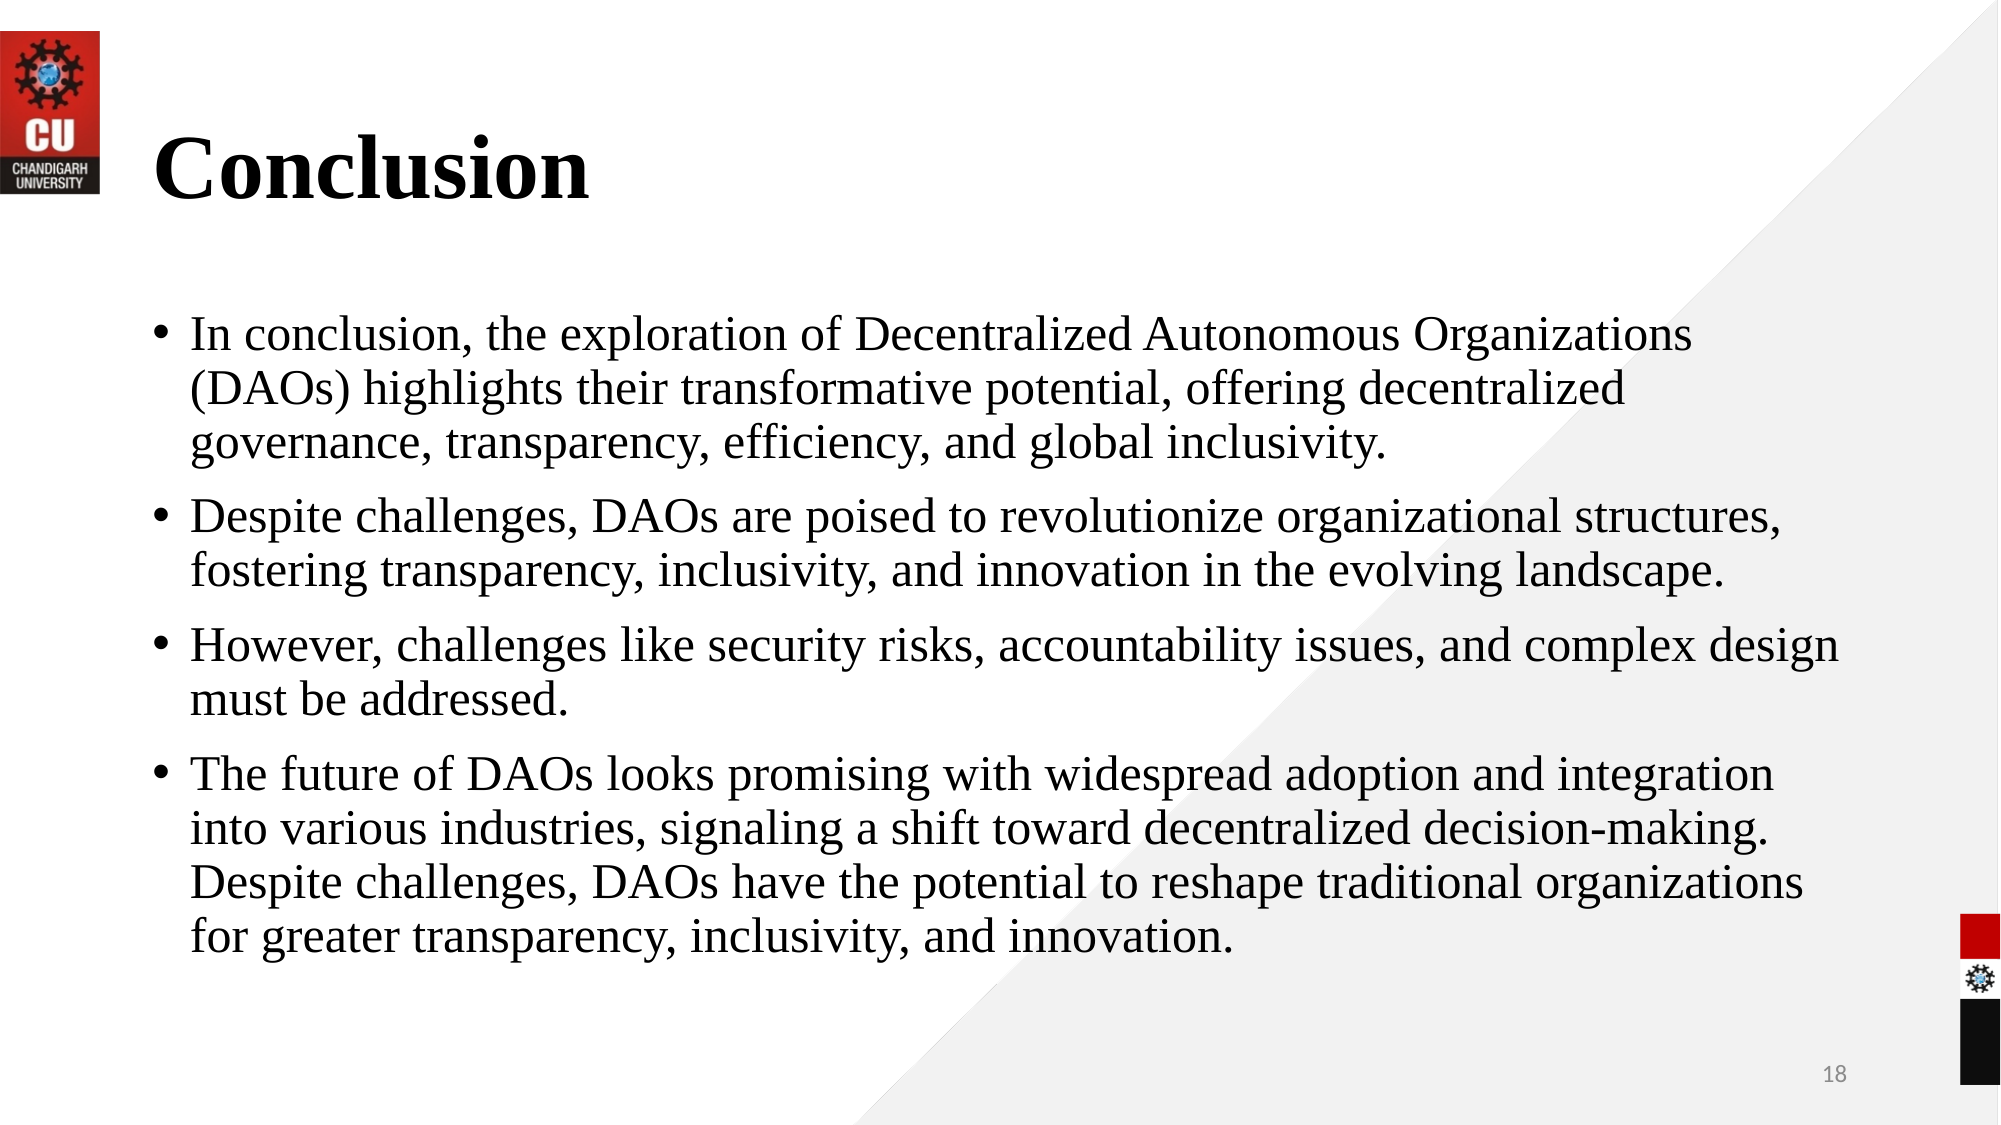

# Conclusion
In conclusion, the exploration of Decentralized Autonomous Organizations (DAOs) highlights their transformative potential, offering decentralized governance, transparency, efficiency, and global inclusivity.
Despite challenges, DAOs are poised to revolutionize organizational structures, fostering transparency, inclusivity, and innovation in the evolving landscape.
However, challenges like security risks, accountability issues, and complex design must be addressed.
The future of DAOs looks promising with widespread adoption and integration into various industries, signaling a shift toward decentralized decision-making. Despite challenges, DAOs have the potential to reshape traditional organizations for greater transparency, inclusivity, and innovation.
18